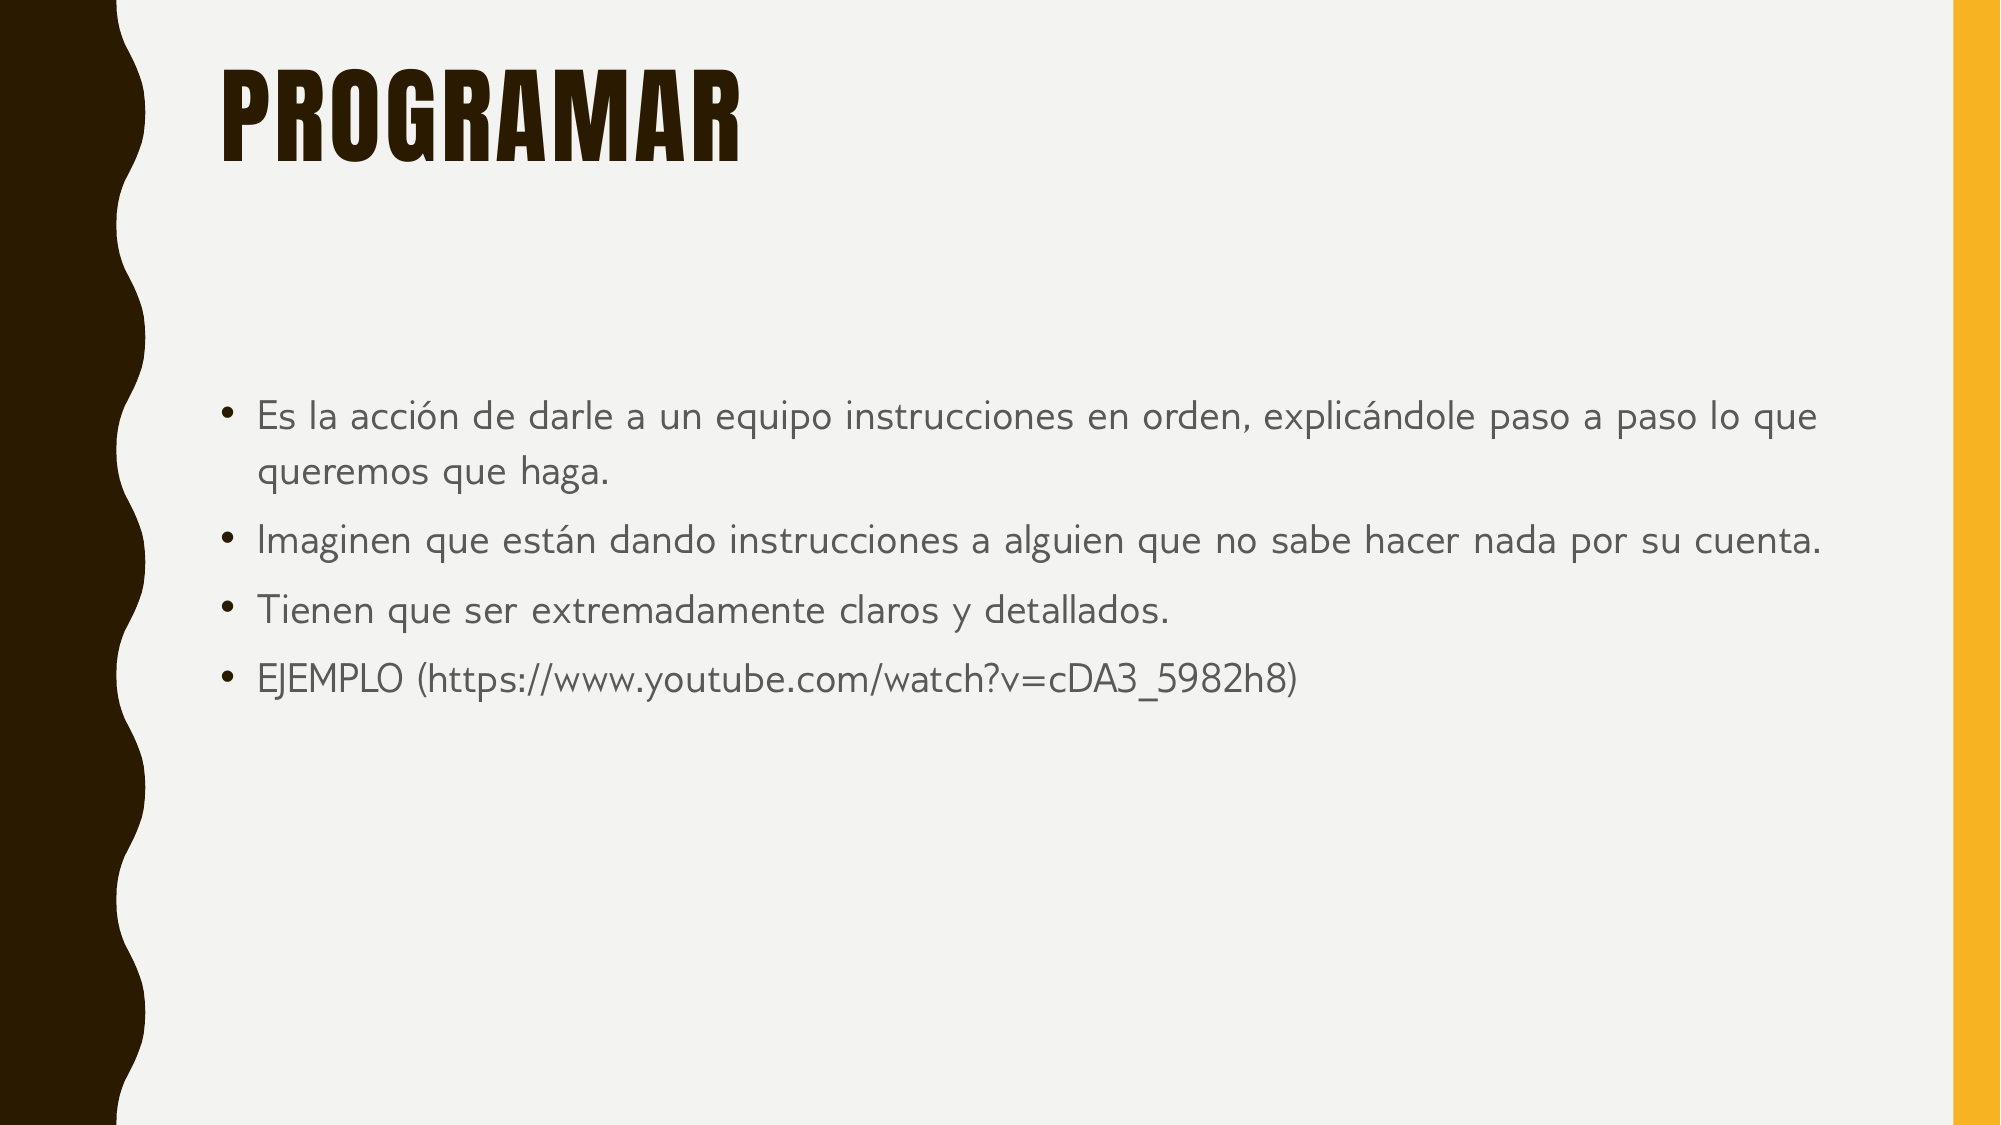

# Programar
Es la acción de darle a un equipo instrucciones en orden, explicándole paso a paso lo que queremos que haga.
Imaginen que están dando instrucciones a alguien que no sabe hacer nada por su cuenta.
Tienen que ser extremadamente claros y detallados.
EJEMPLO (https://www.youtube.com/watch?v=cDA3_5982h8)